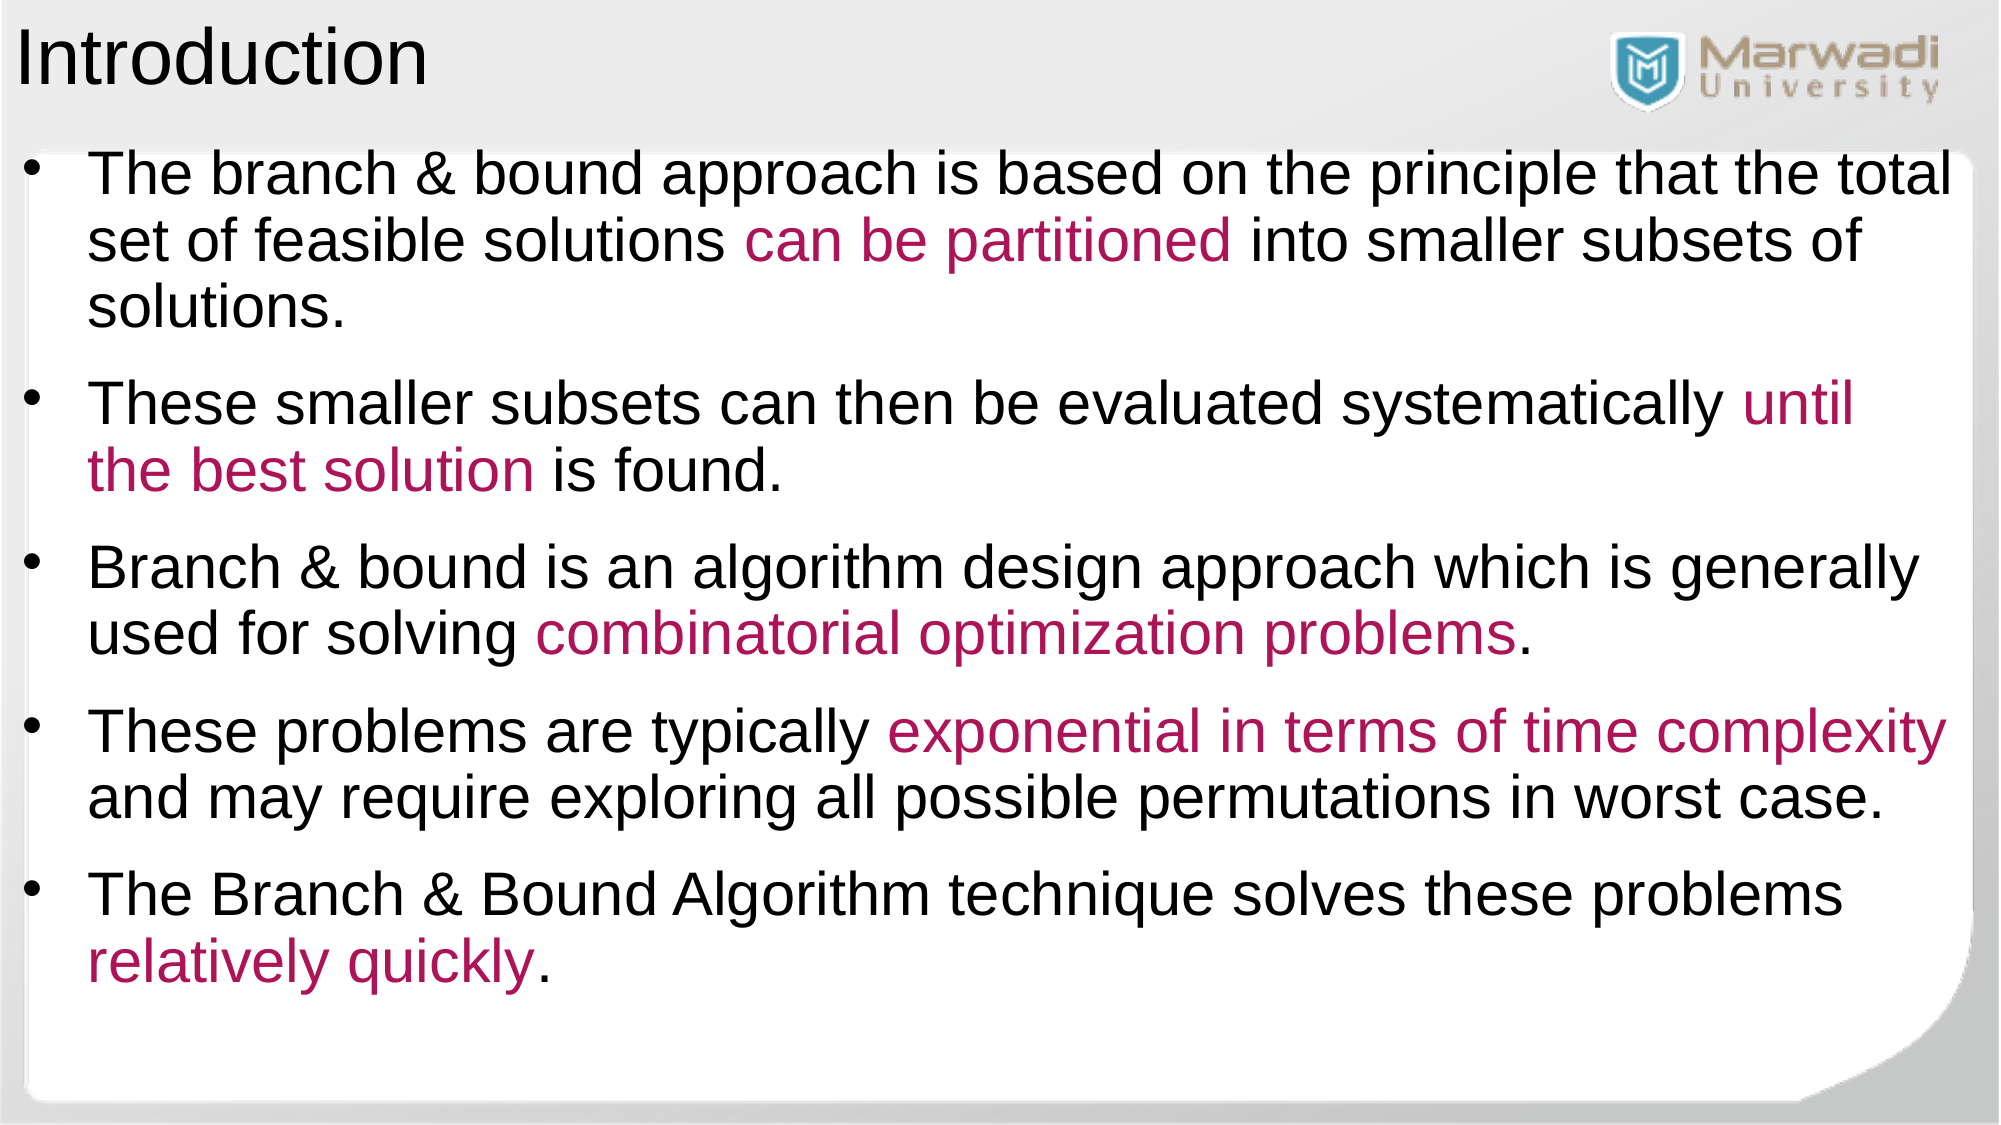

Introduction
The branch & bound approach is based on the principle that the total set of feasible solutions can be partitioned into smaller subsets of solutions.
These smaller subsets can then be evaluated systematically until the best solution is found.
Branch & bound is an algorithm design approach which is generally used for solving combinatorial optimization problems.
These problems are typically exponential in terms of time complexity and may require exploring all possible permutations in worst case.
The Branch & Bound Algorithm technique solves these problems relatively quickly.